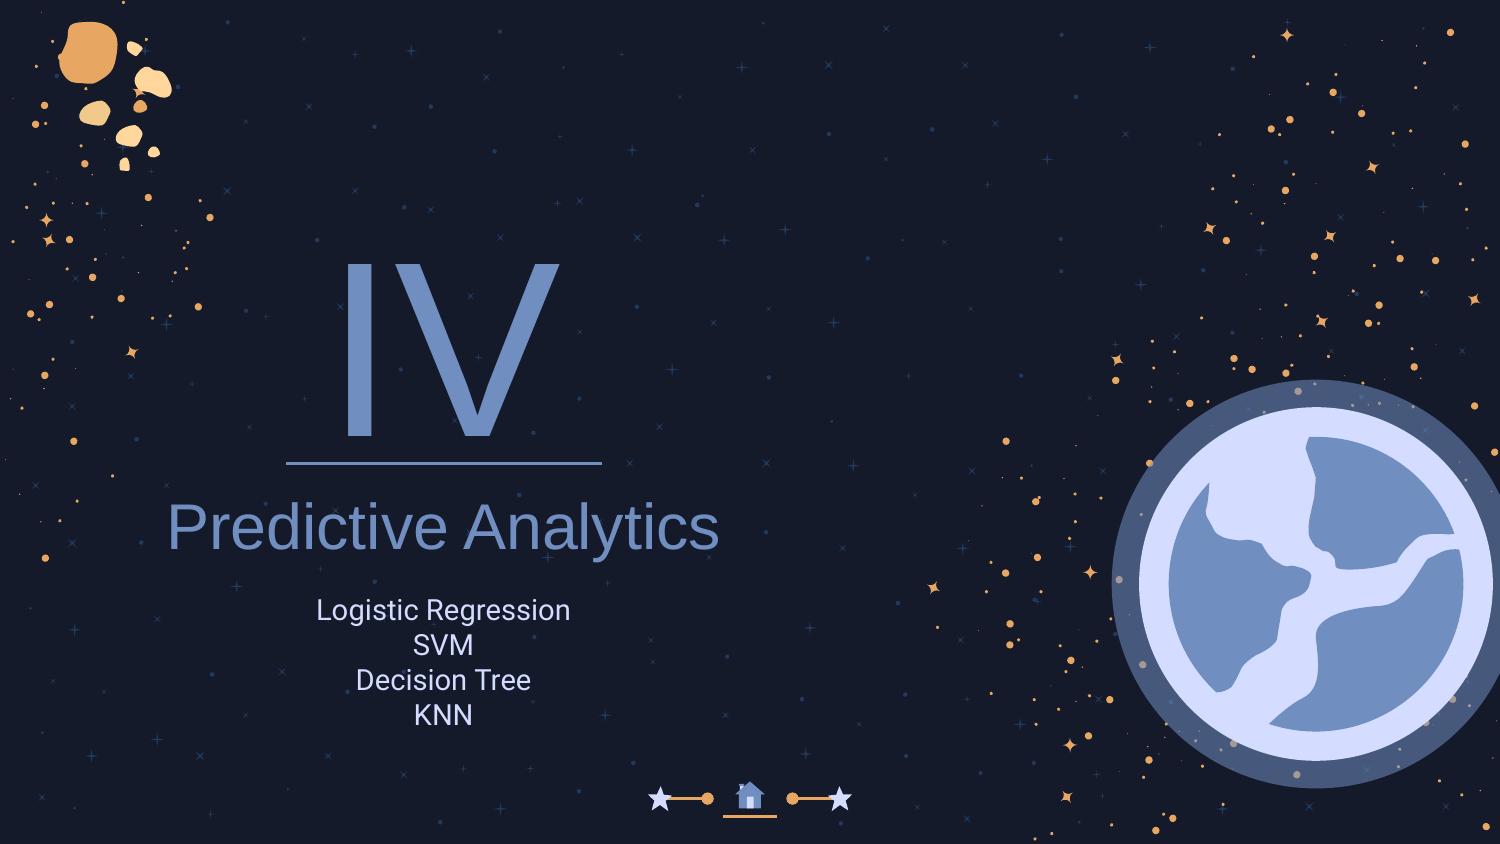

IV
# Predictive Analytics
Logistic Regression
SVM
Decision Tree
KNN